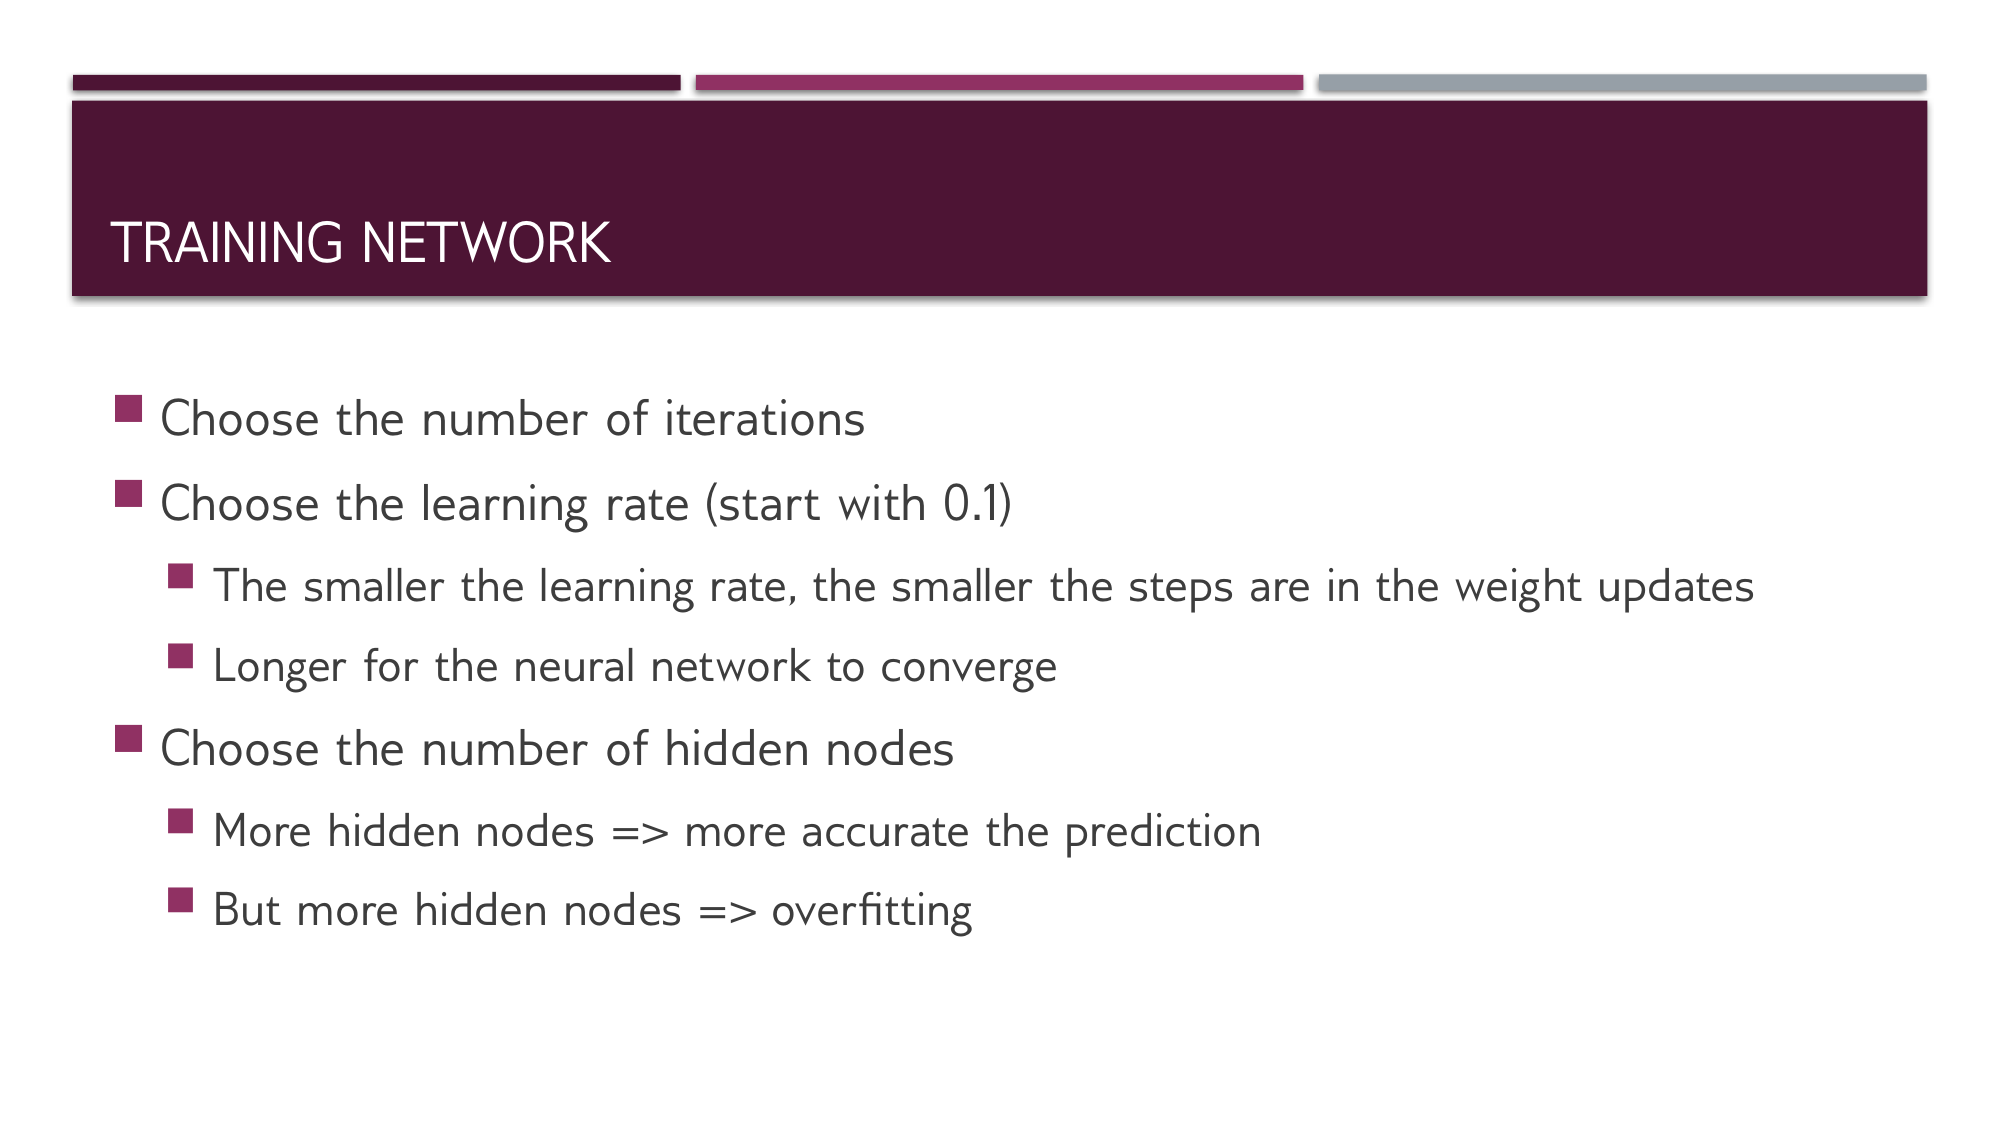

# Training network
Choose the number of iterations
Choose the learning rate (start with 0.1)
The smaller the learning rate, the smaller the steps are in the weight updates
Longer for the neural network to converge
Choose the number of hidden nodes
More hidden nodes => more accurate the prediction
But more hidden nodes => overfitting